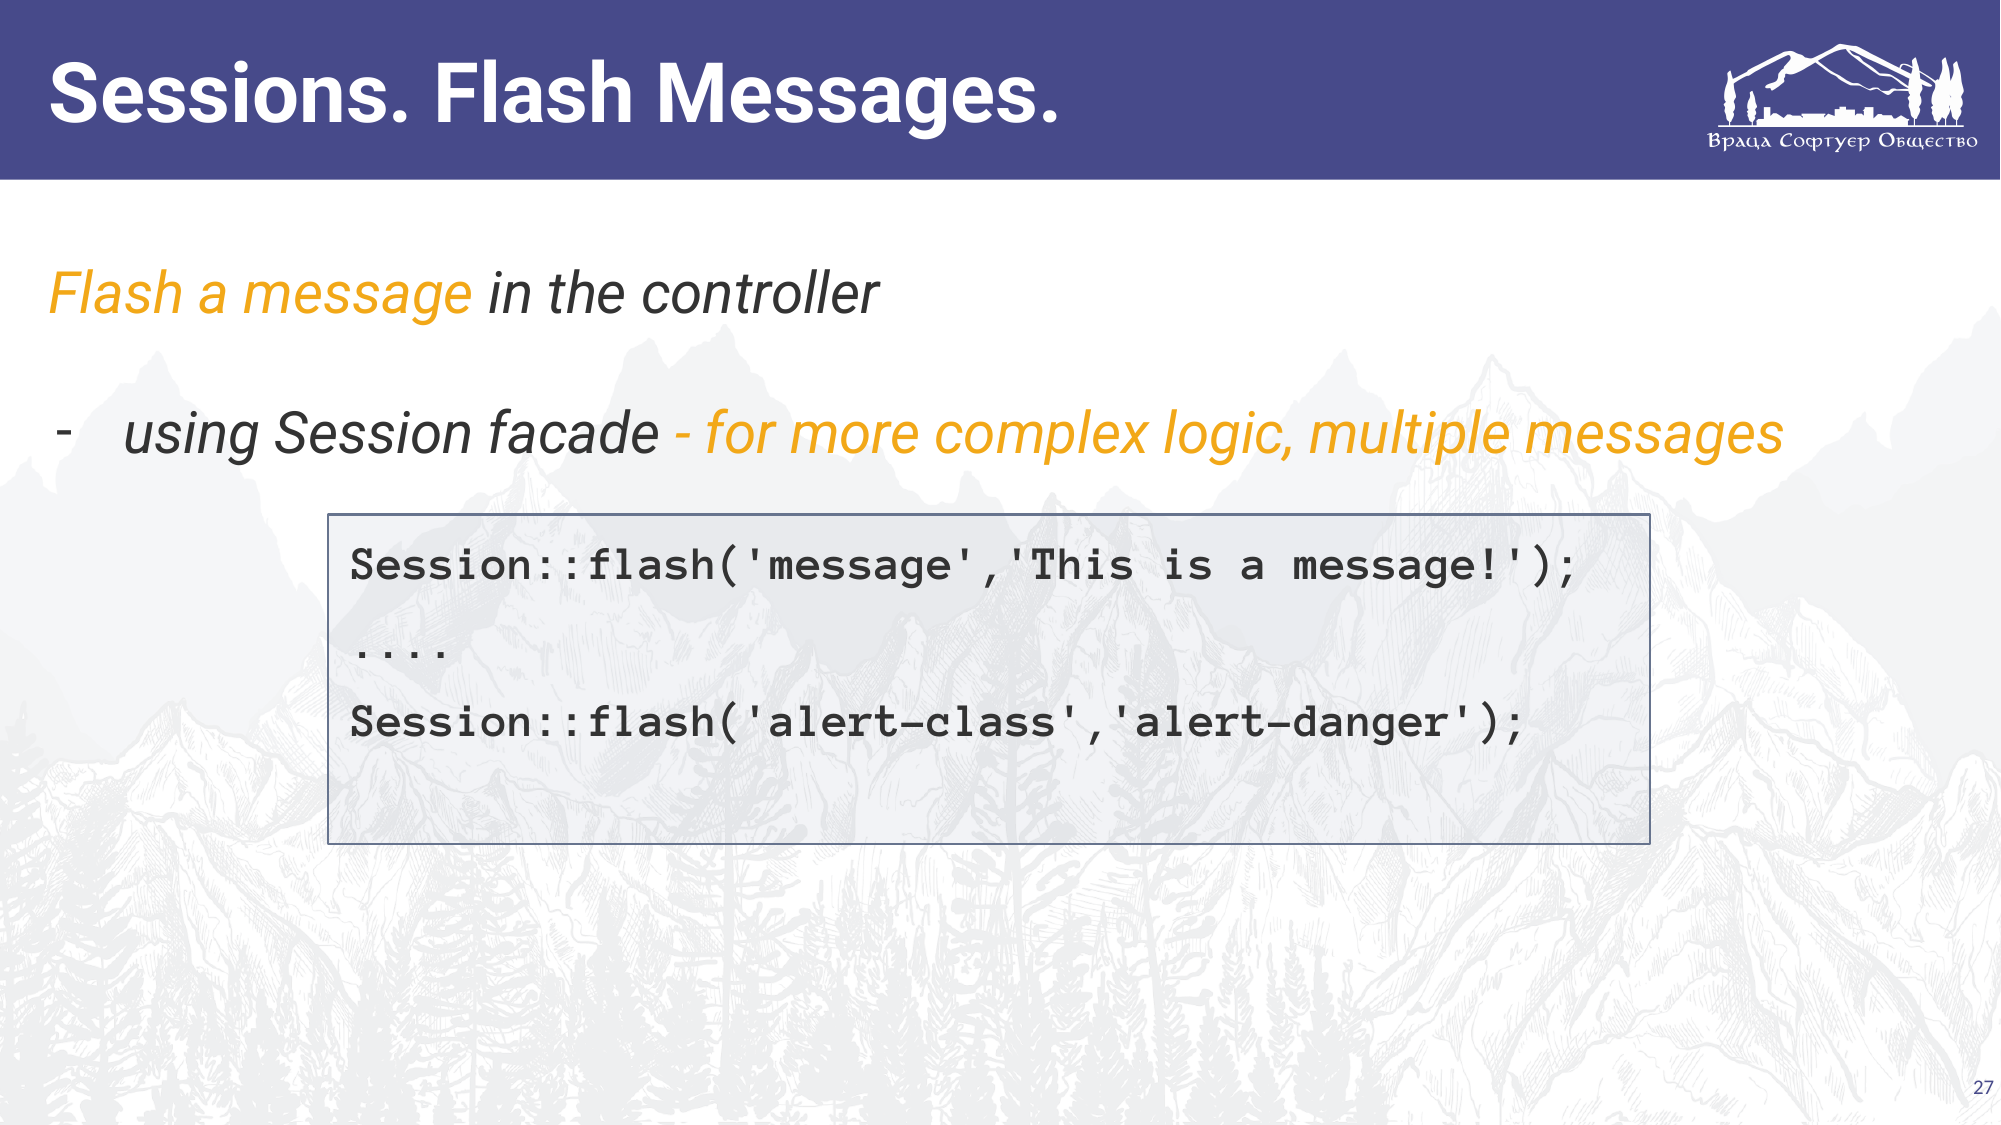

# Sessions. Flash Messages.
Flash a message in the controller

using Session facade - for more complex logic, multiple messages

Session::flash('message','This is a message!');
....
Session::flash('alert-class','alert-danger');

27